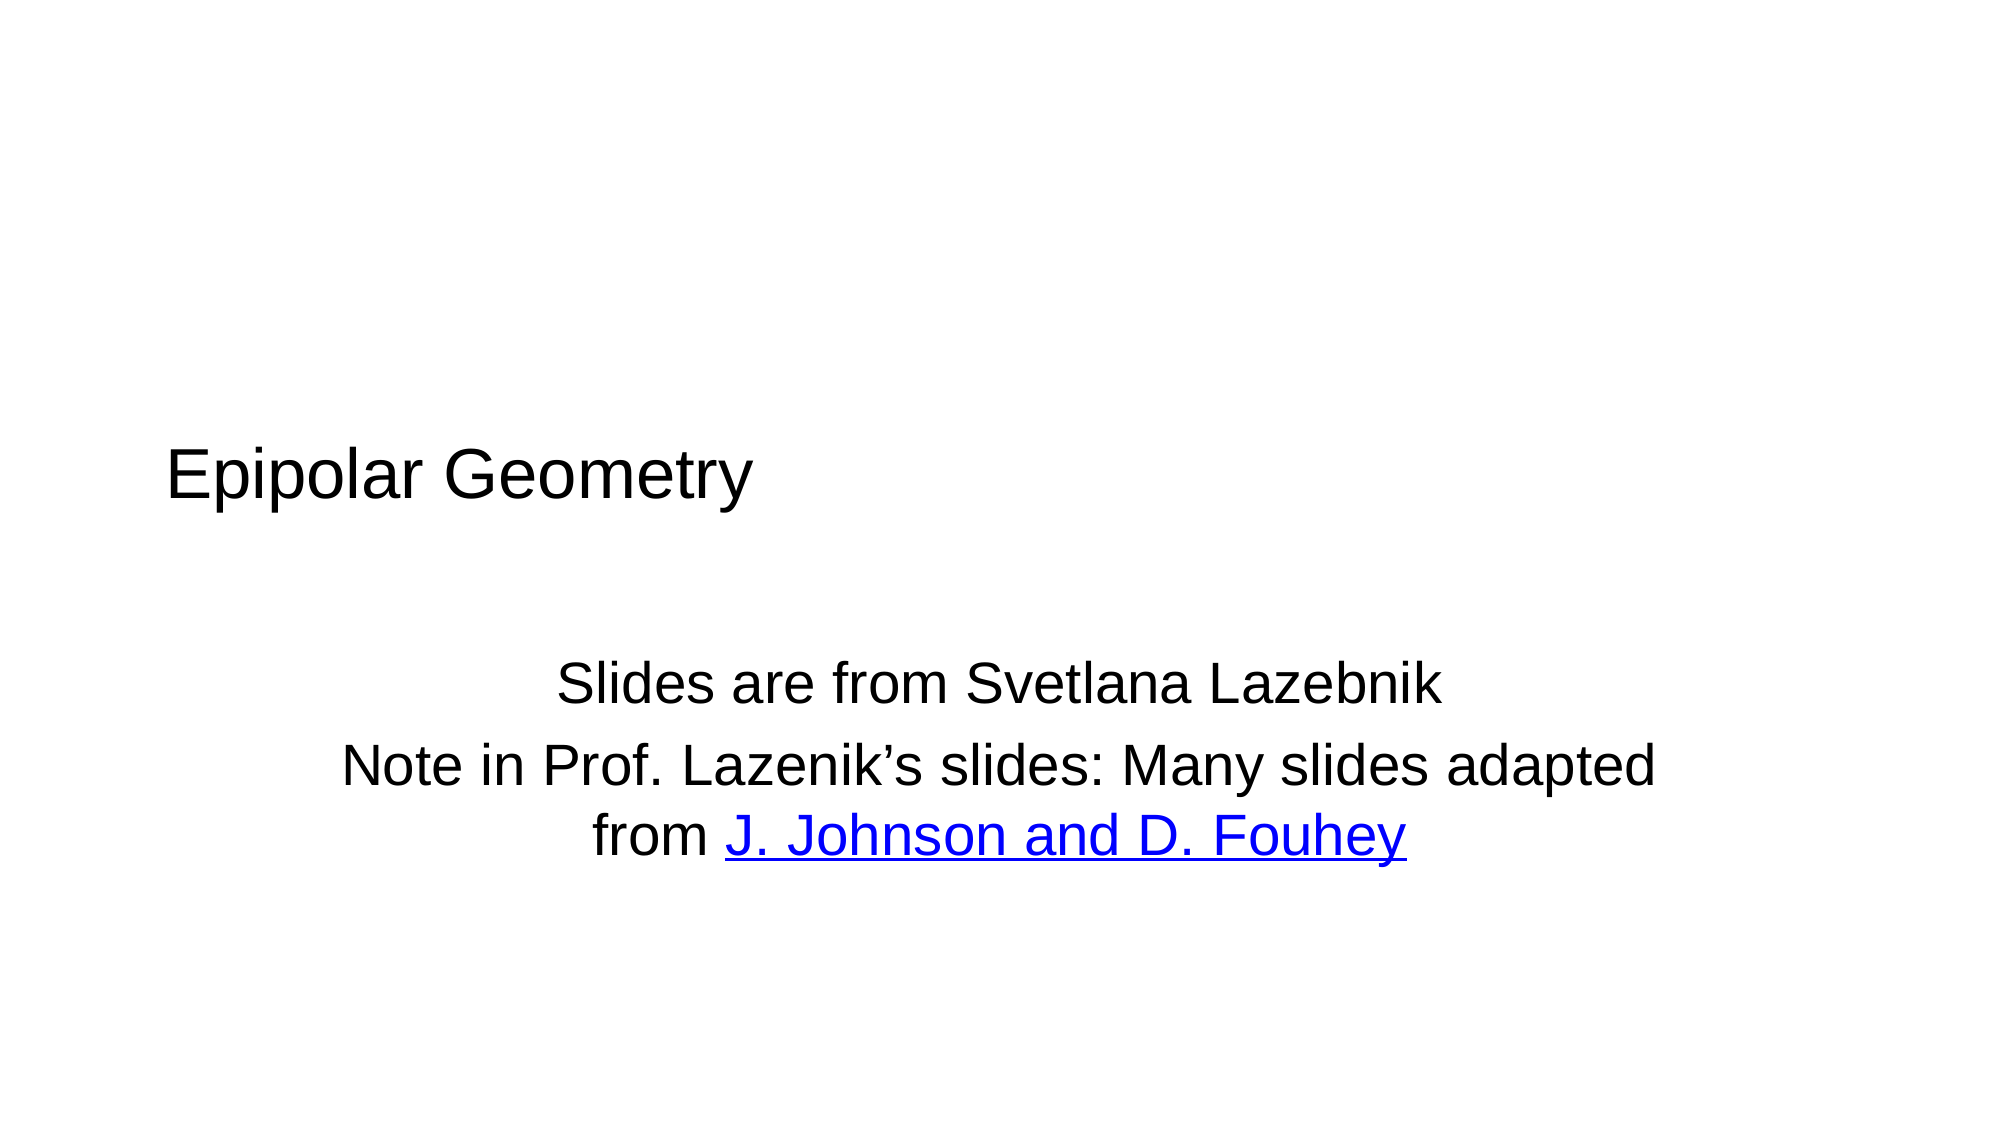

# Epipolar Geometry
Slides are from Svetlana Lazebnik
Note in Prof. Lazenik’s slides: Many slides adapted from J. Johnson and D. Fouhey